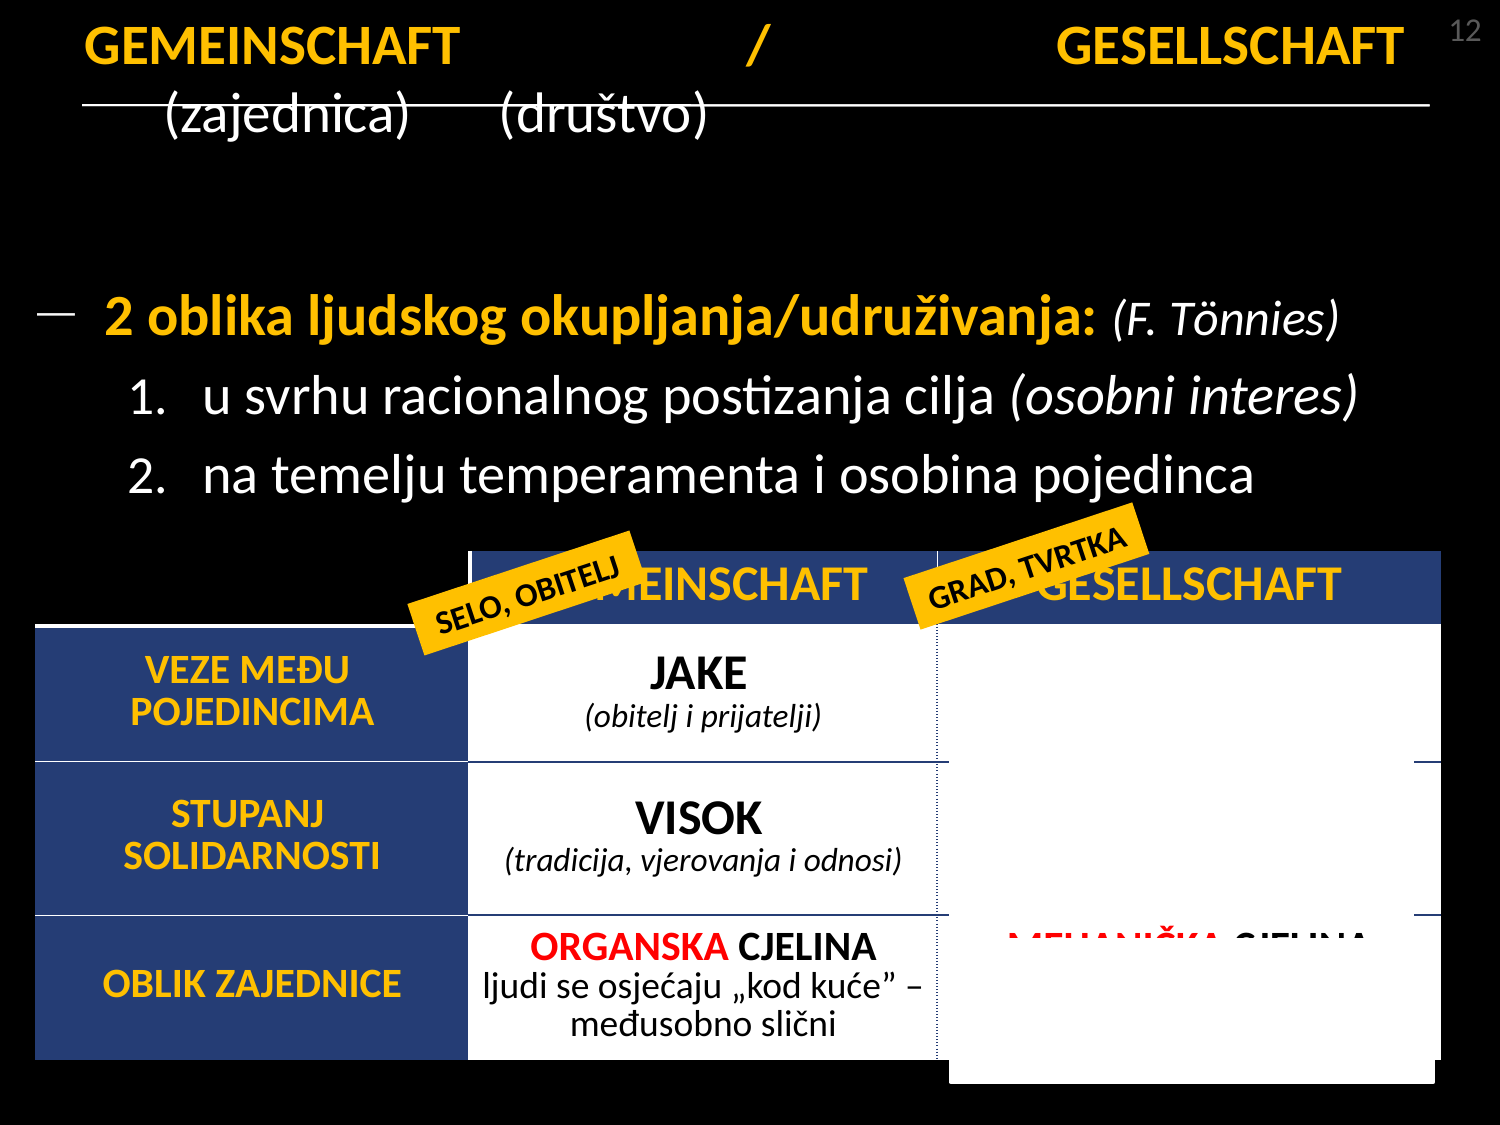

# GEMEINSCHAFT / GESELLSCHAFT (zajednica)		      (društvo)
12
2 oblika ljudskog okupljanja/udruživanja: (F. Tӧnnies)
u svrhu racionalnog postizanja cilja (osobni interes)
na temelju temperamenta i osobina pojedinca
GRAD, TVRTKA
|  | GEMEINSCHAFT | GESELLSCHAFT |
| --- | --- | --- |
| VEZE MEĐU POJEDINCIMA | JAKE (obitelj i prijatelji) | SLABE (kolege, profesionalci) |
| STUPANJ SOLIDARNOSTI | VISOK (tradicija, vjerovanja i odnosi) | NIZAK (osobni interesi) |
| OBLIK ZAJEDNICE | ORGANSKA CJELINA ljudi se osjećaju „kod kuće” – međusobno slični | MEHANIČKA CJELINA međusobno ravnodušni dijelovi – ljudi otuđeni jedni od drugih |
SELO, OBITELJ